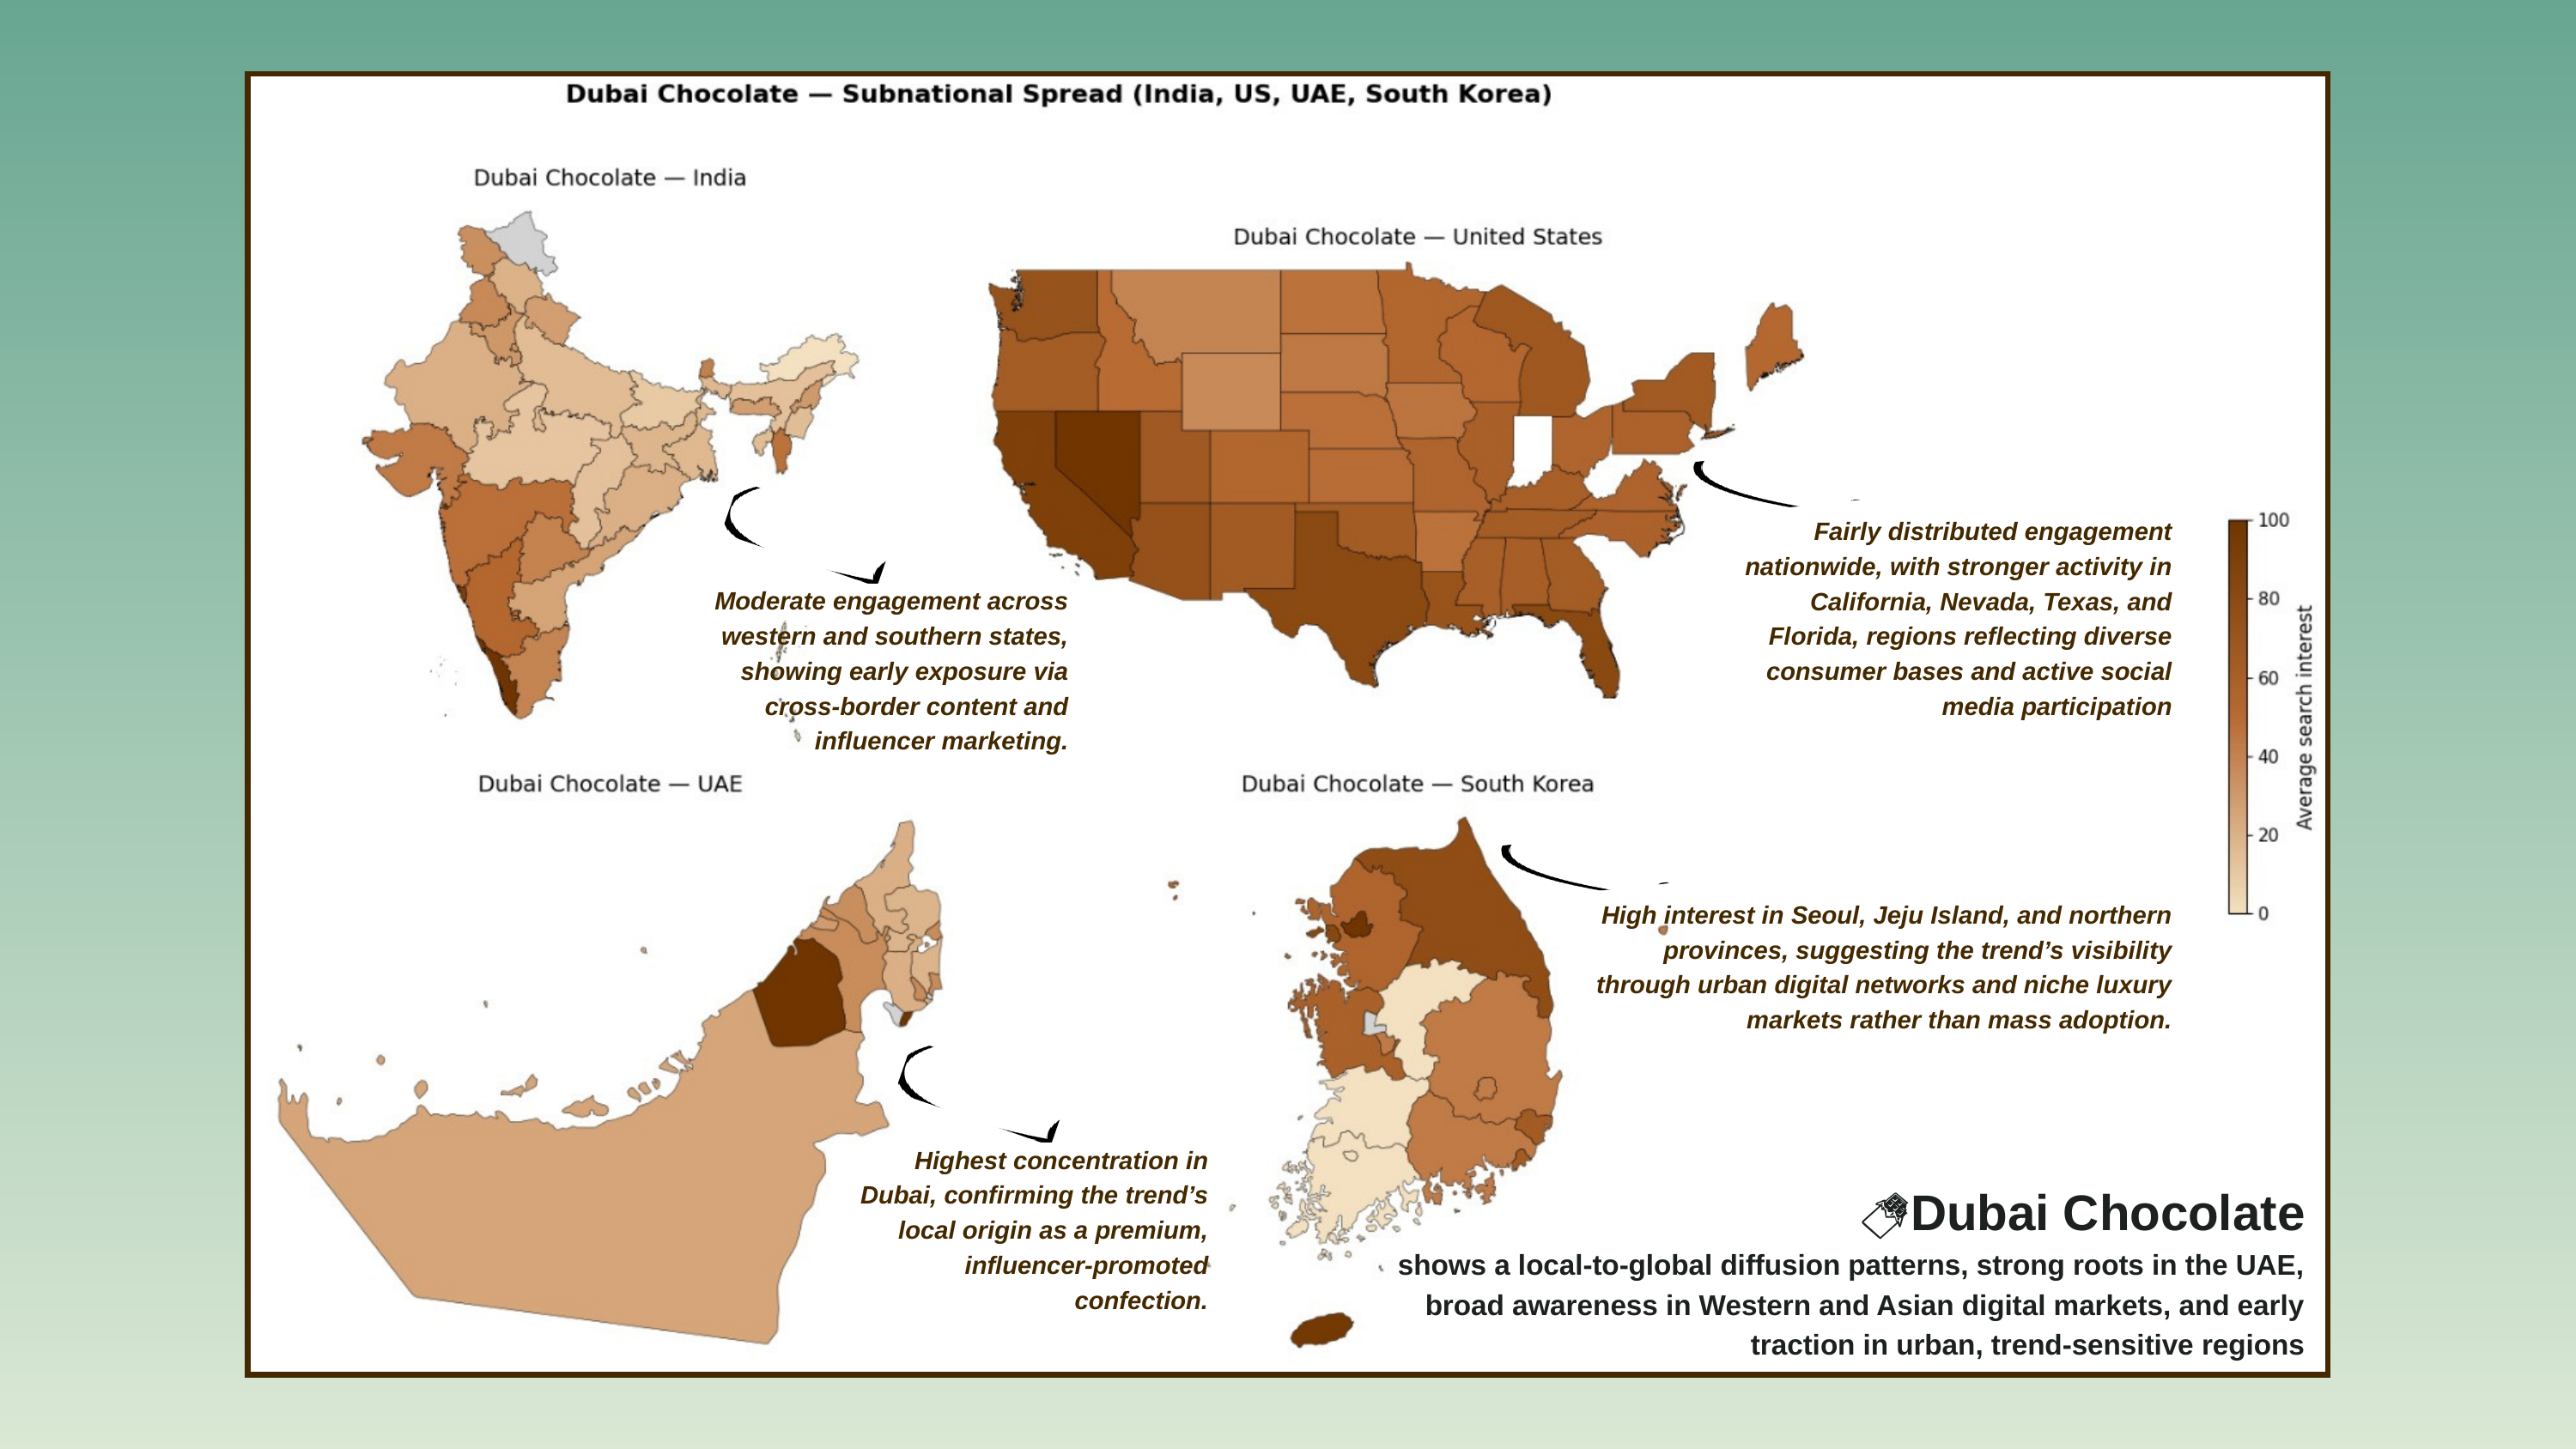

Fairly distributed engagement nationwide, with stronger activity in California, Nevada, Texas, and Florida, regions reflecting diverse consumer bases and active social media participation
Moderate engagement across western and southern states, showing early exposure via cross-border content and influencer marketing.

High interest in Seoul, Jeju Island, and northern provinces, suggesting the trend’s visibility through urban digital networks and niche luxury markets rather than mass adoption.

Highest concentration in Dubai, confirming the trend’s local origin as a premium, influencer-promoted confection.
🍫Dubai Chocolate
shows a local-to-global diffusion patterns, strong roots in the UAE, broad awareness in Western and Asian digital markets, and early traction in urban, trend-sensitive regions